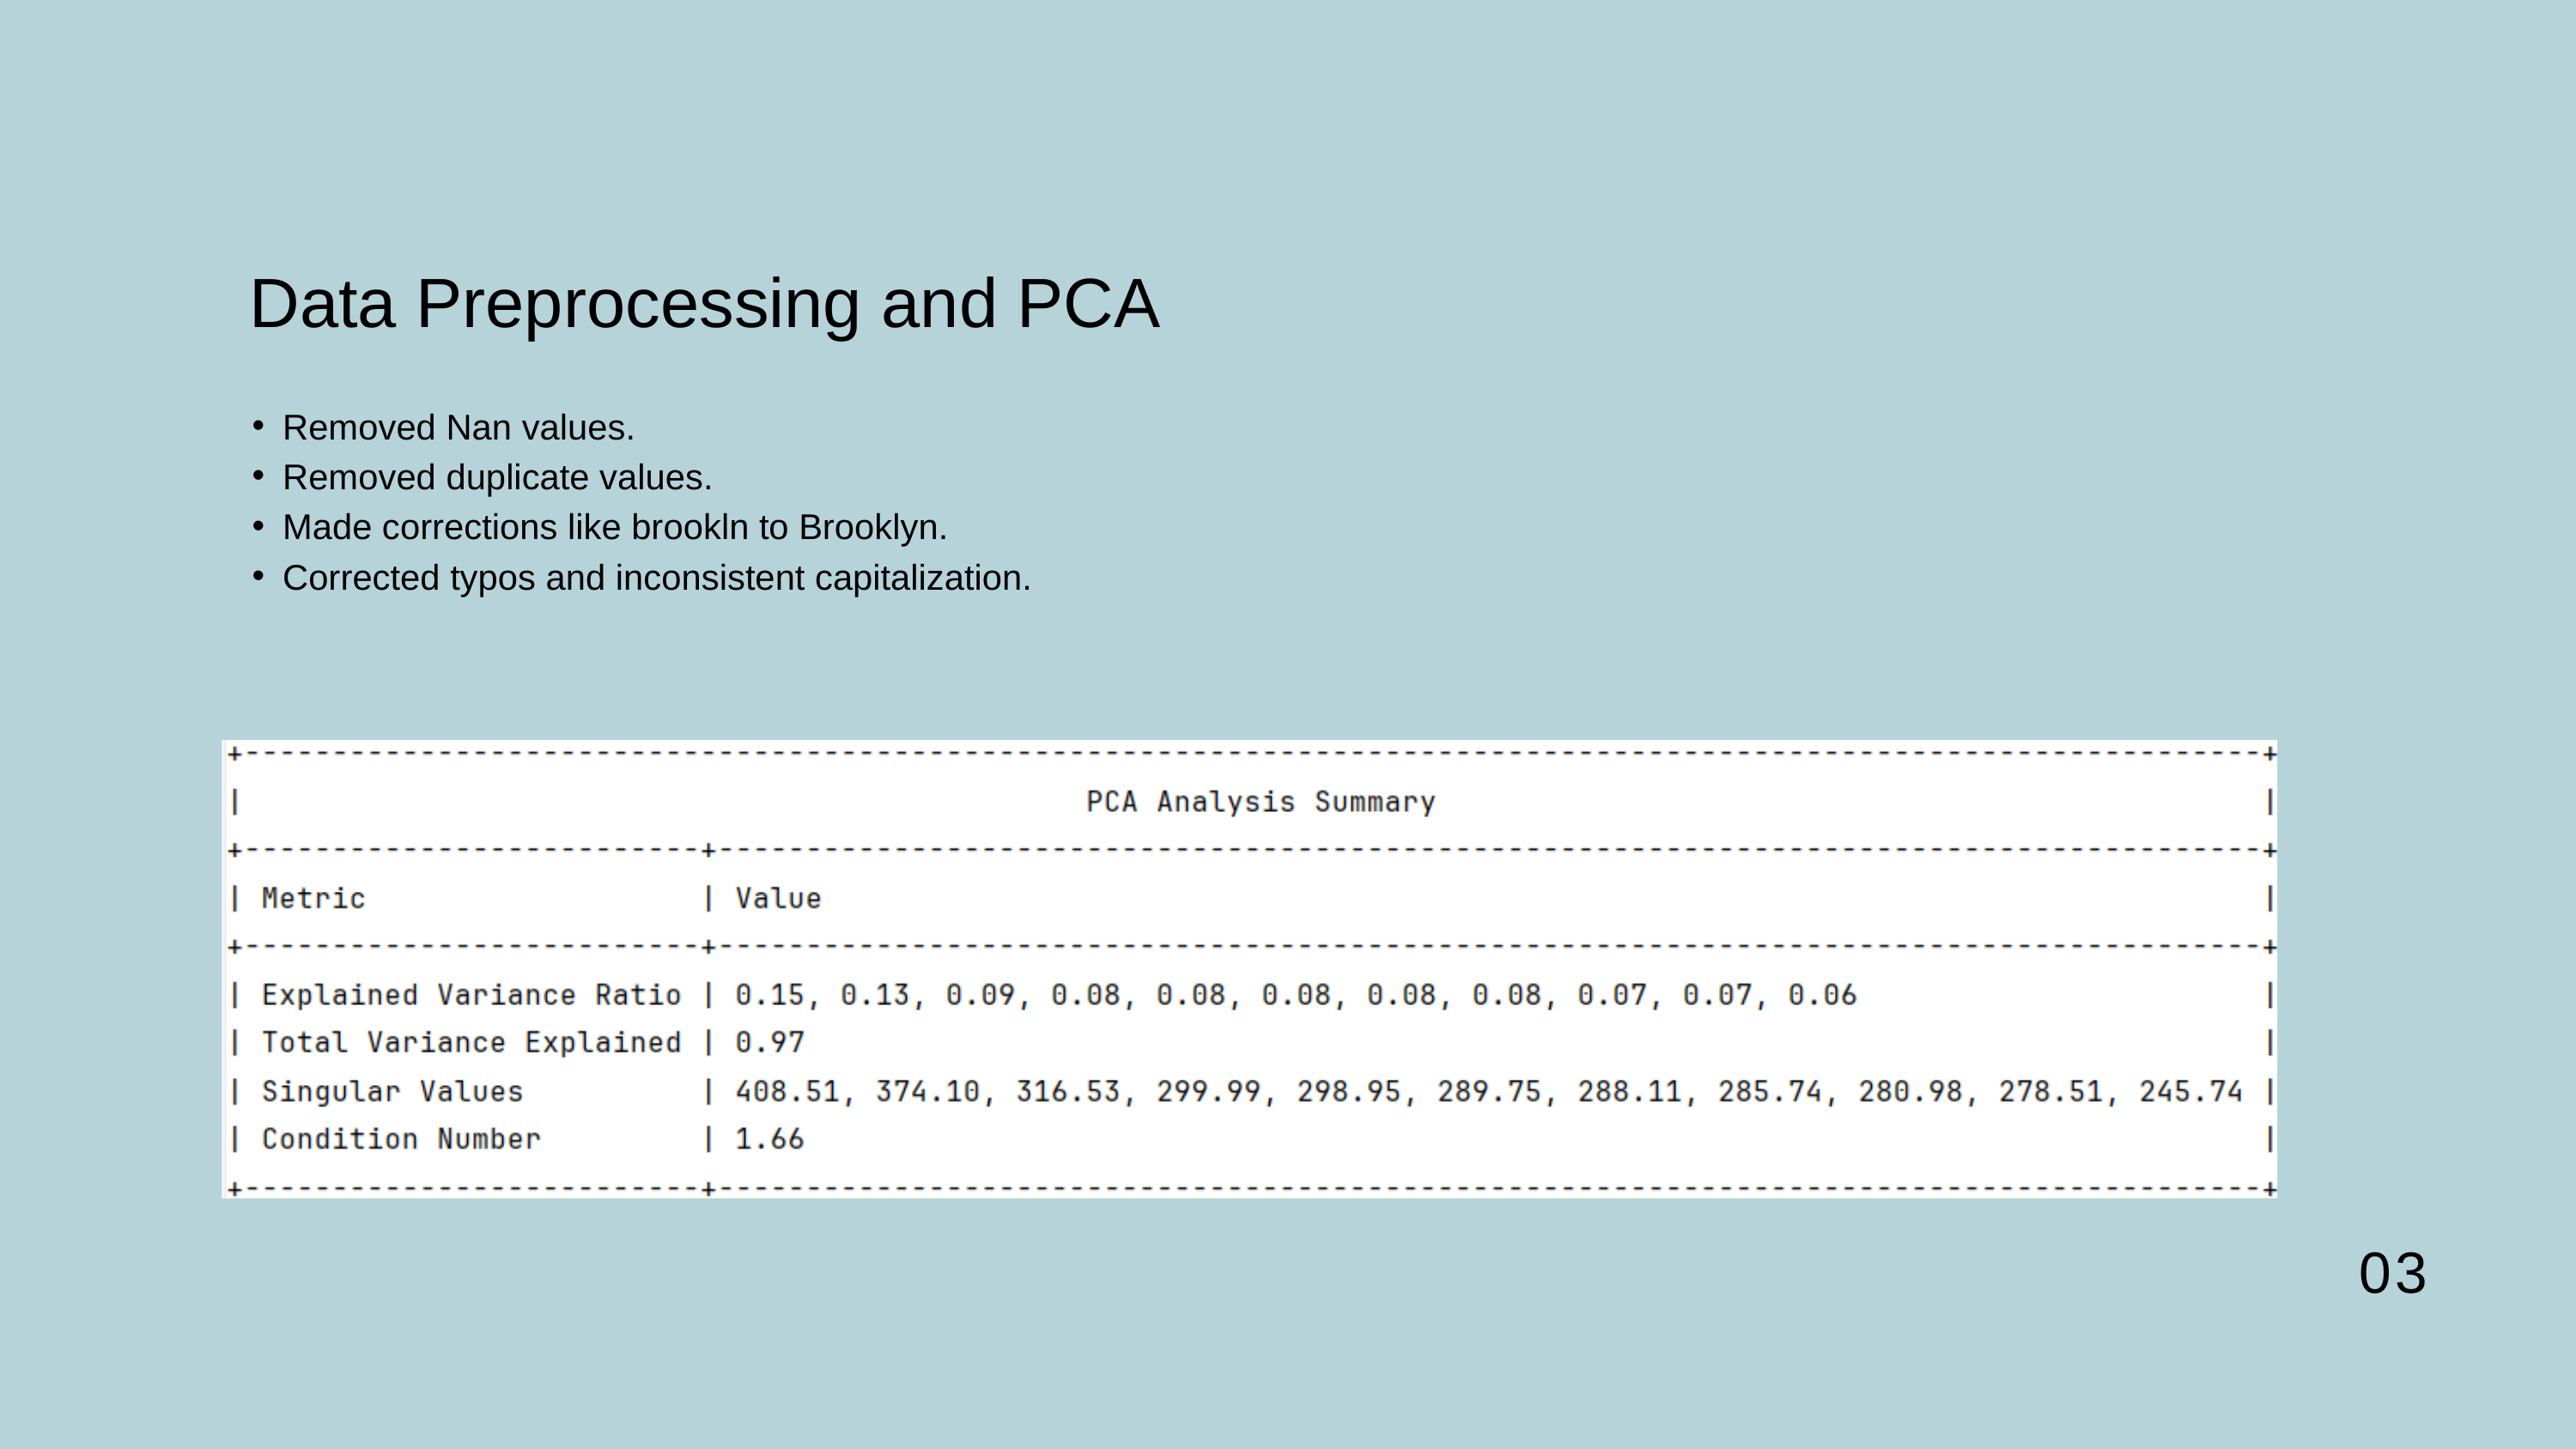

Data Preprocessing and PCA
Removed Nan values.
Removed duplicate values.
Made corrections like brookln to Brooklyn.
Corrected typos and inconsistent capitalization.

03